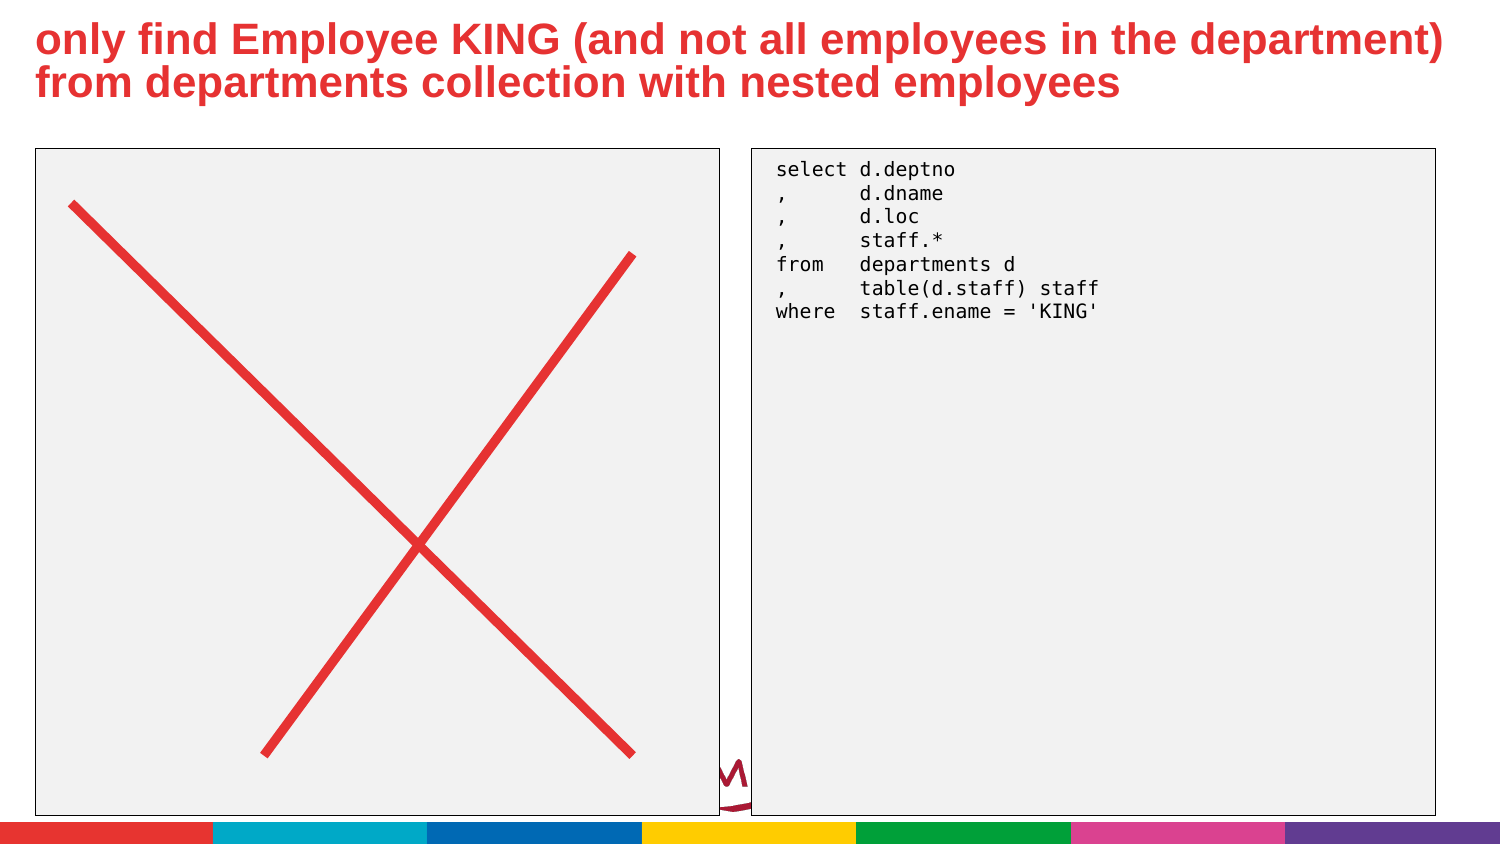

# only find Employee KING (and not all employees in the department) from departments collection with nested employees

select d.deptno
,      d.dname
,      d.loc
,      staff.*
from   departments d
,      table(d.staff) staff
where  staff.ename = 'KING'